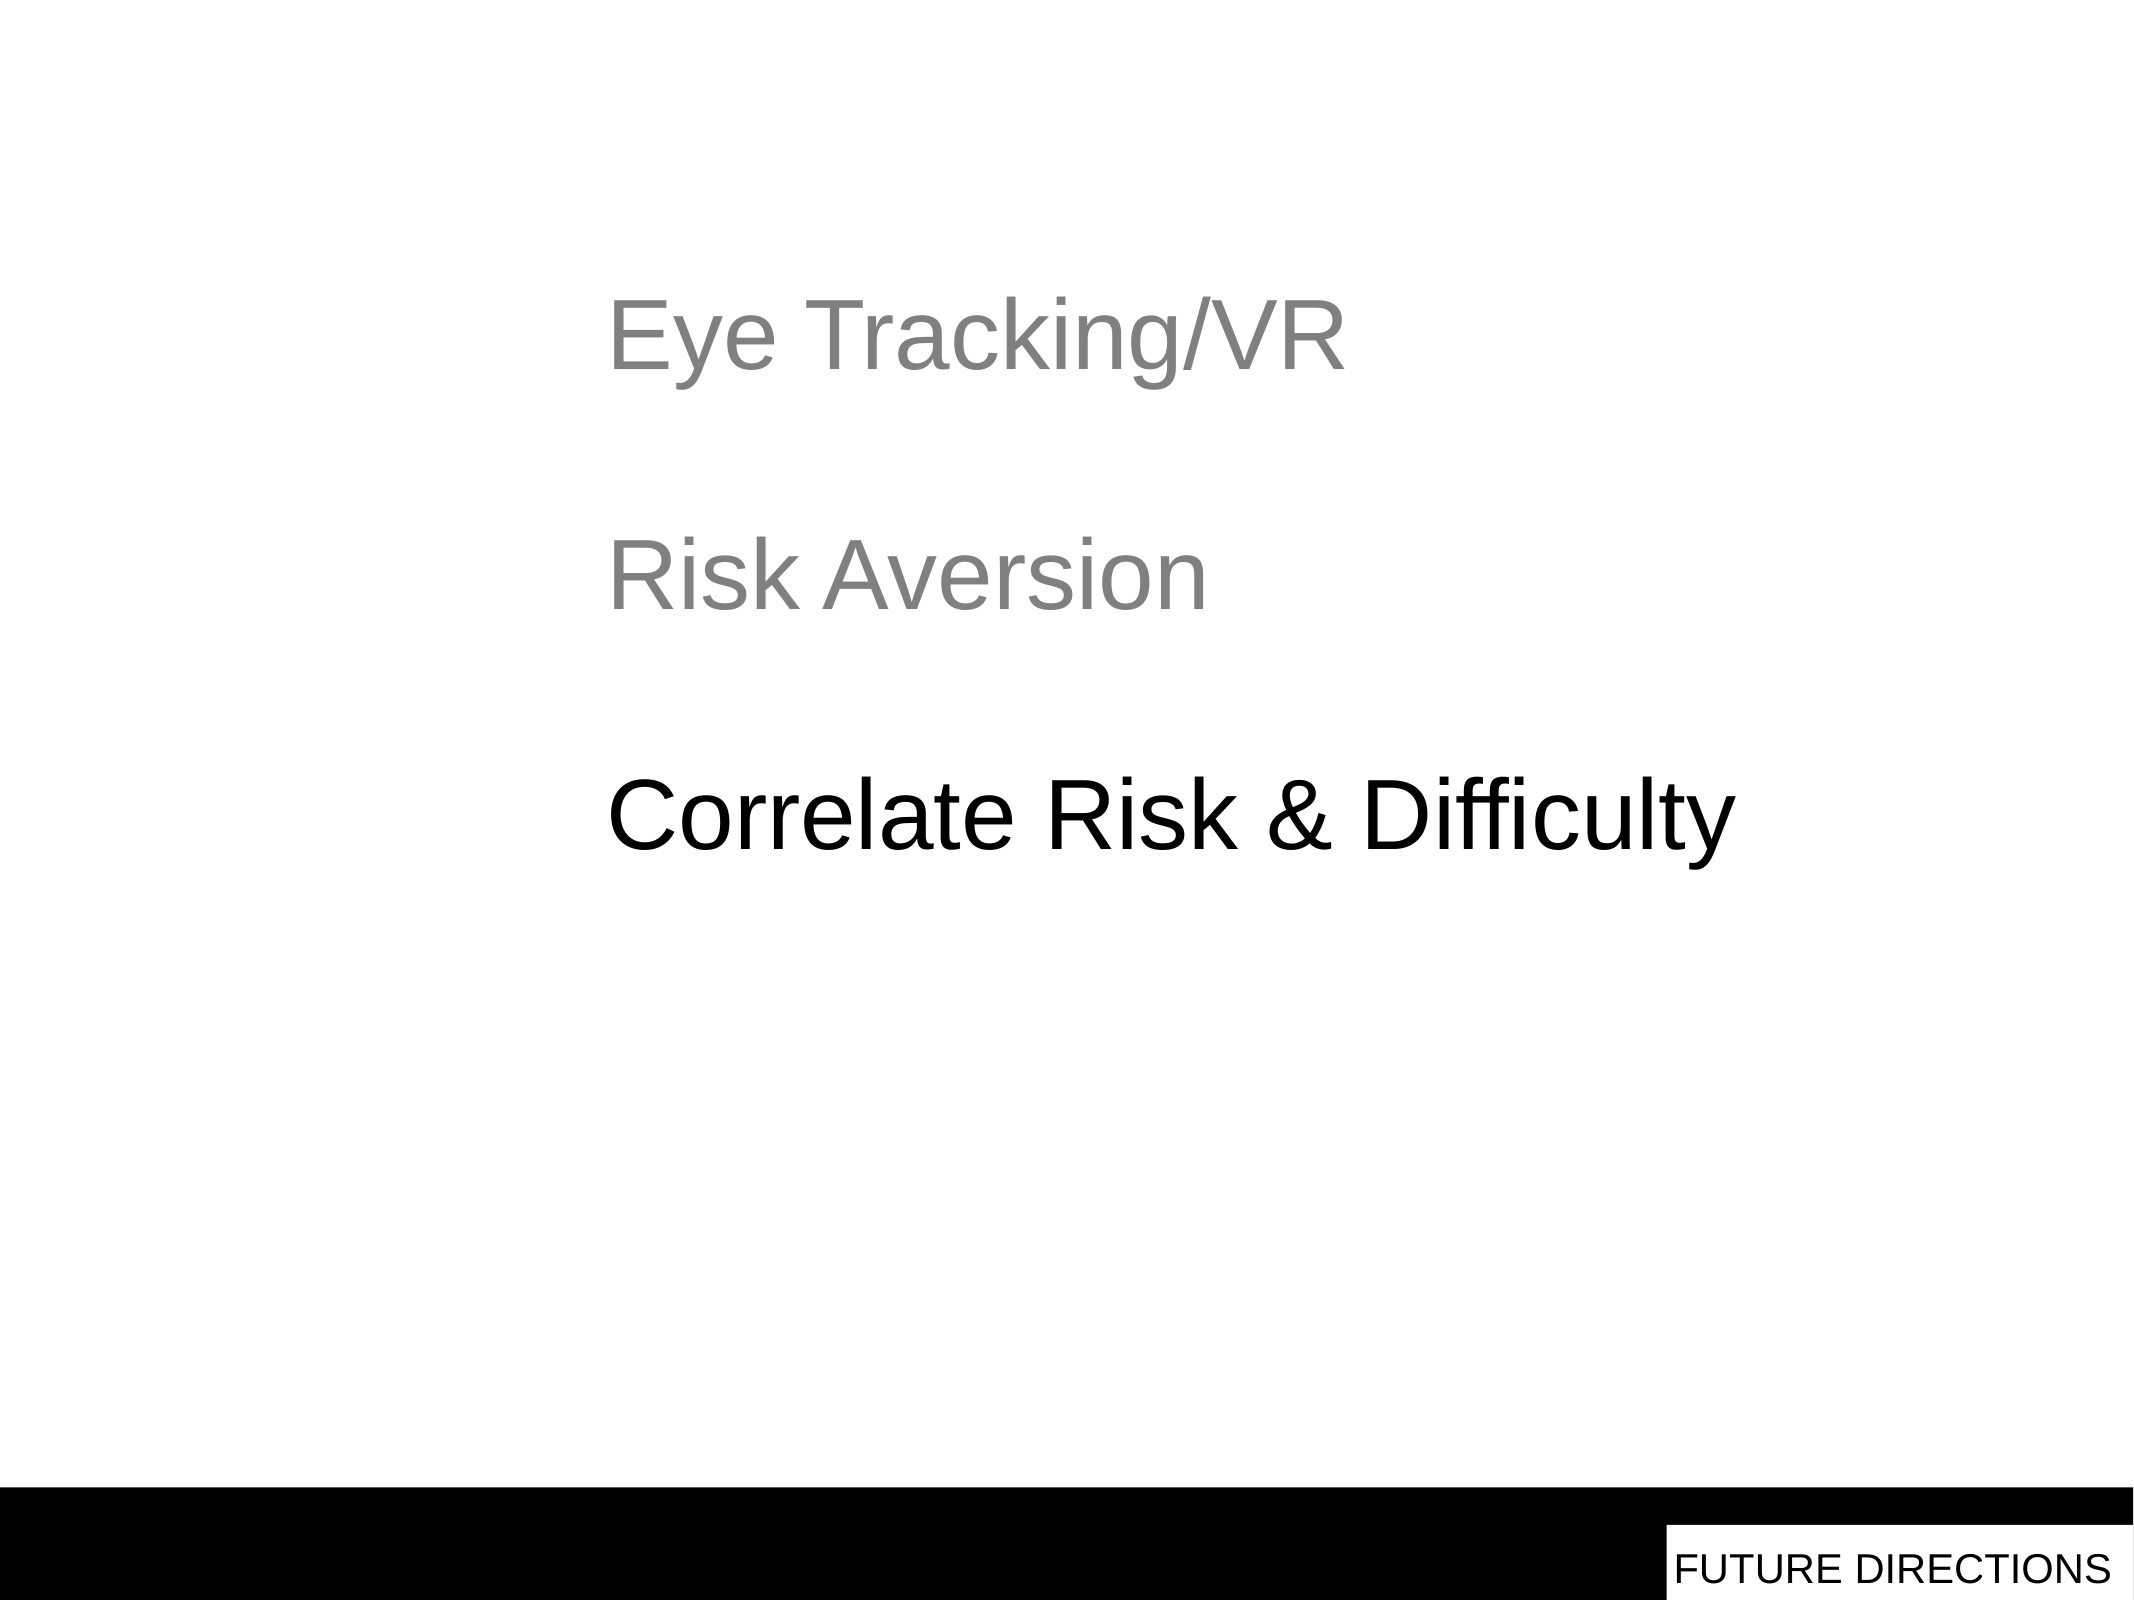

Eye Tracking/VR

Risk Aversion

Correlate Risk & Difficulty

FUTURE DIRECTIONS